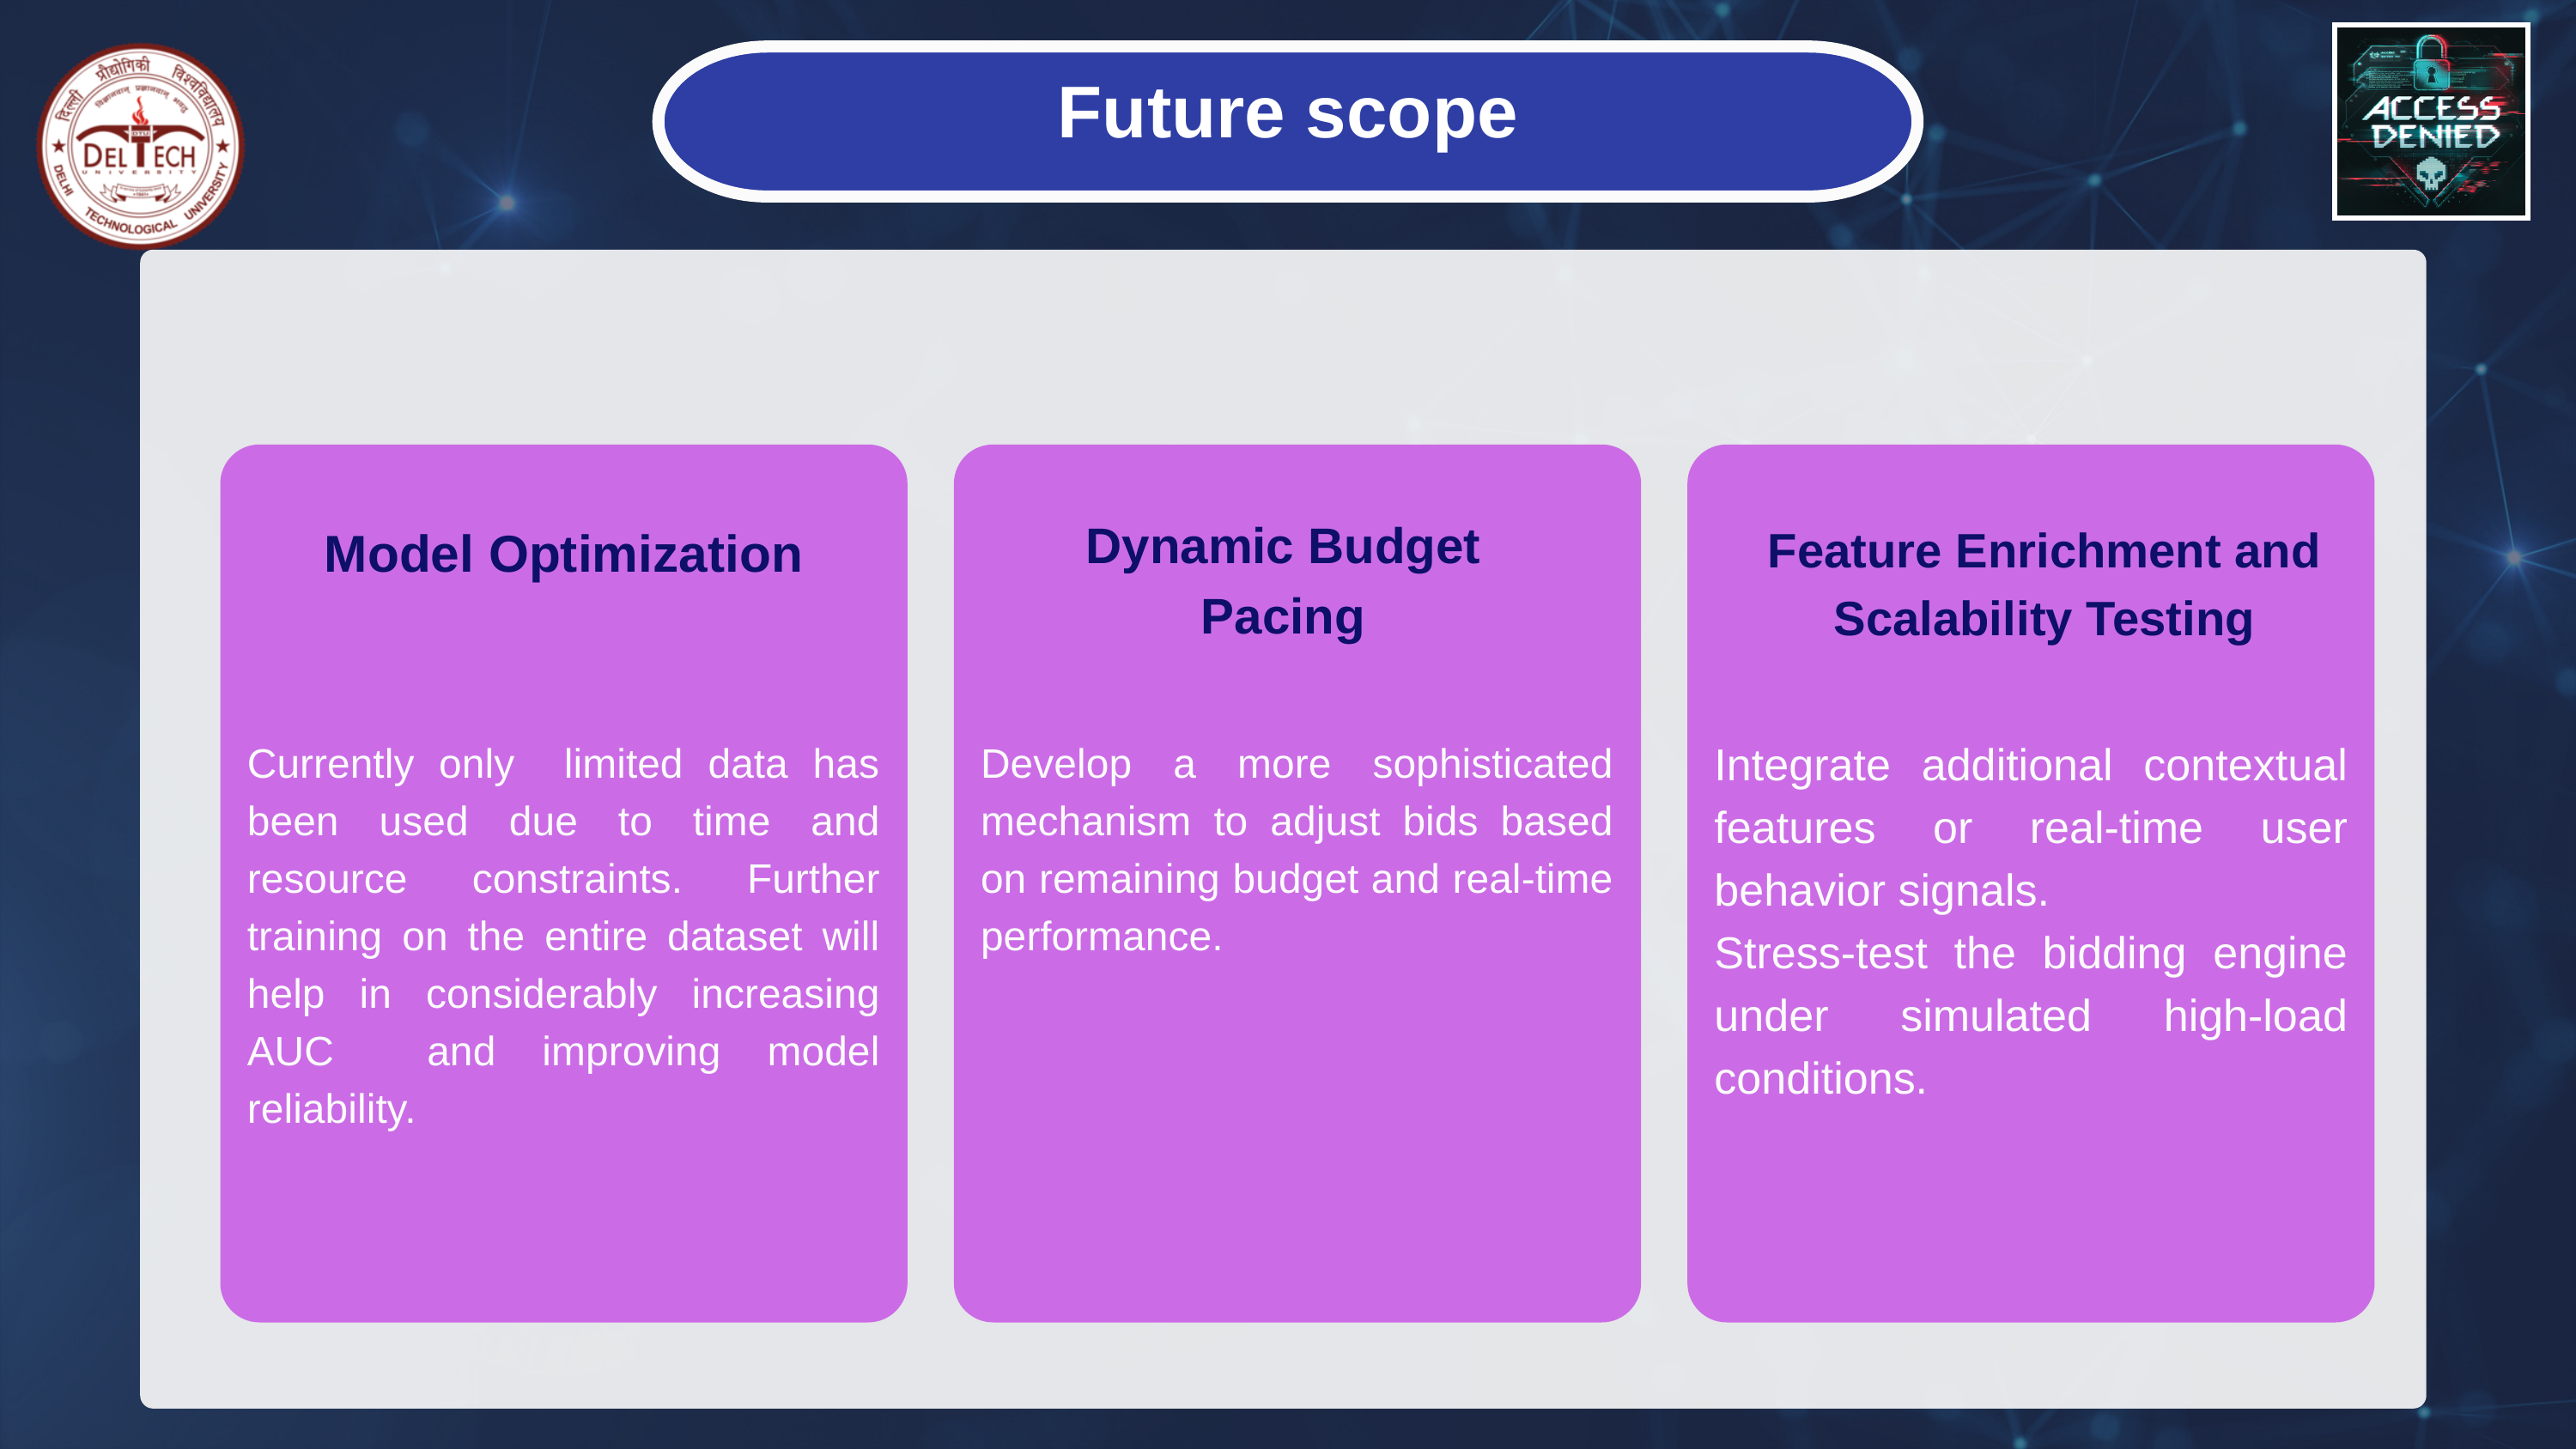

Future scope

Dynamic Budget Pacing
Feature Enrichment and Scalability Testing
Model Optimization
Integrate additional contextual features or real-time user behavior signals.
Stress-test the bidding engine under simulated high-load conditions.

Currently only  limited data has been used due to time and resource constraints. Further training on the entire dataset will help in considerably increasing AUC  and improving model reliability.

Develop a more sophisticated mechanism to adjust bids based on remaining budget and real-time performance.